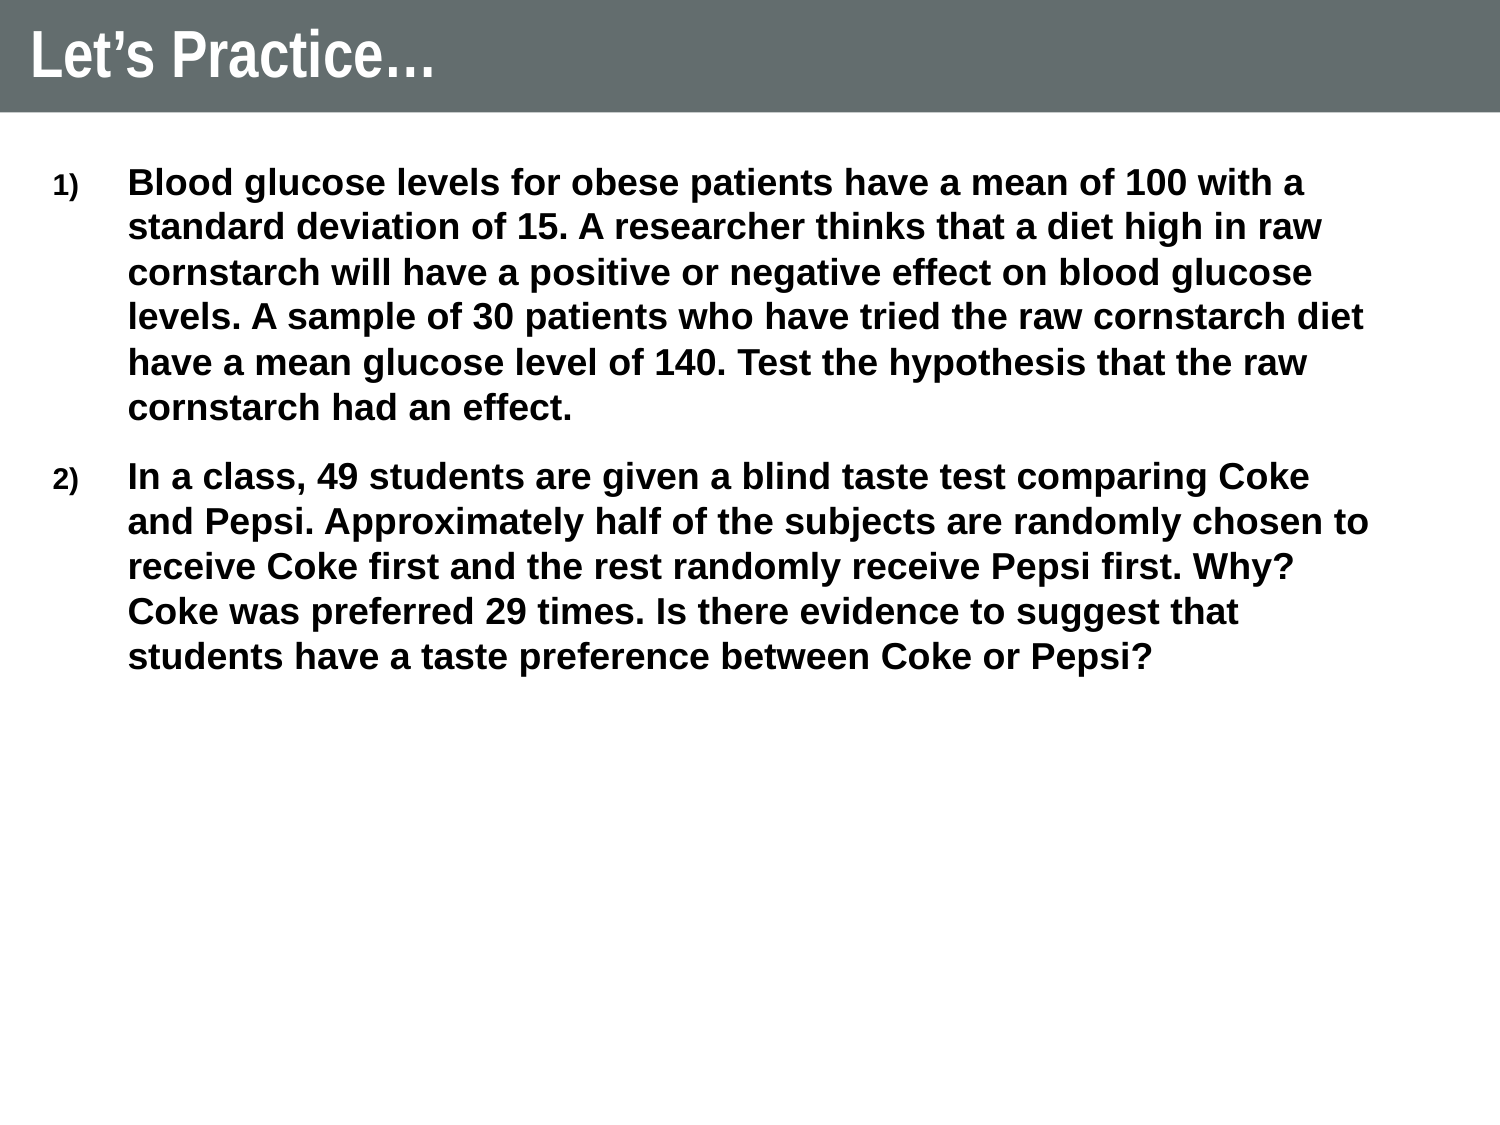

# Let’s Practice…
Blood glucose levels for obese patients have a mean of 100 with a standard deviation of 15. A researcher thinks that a diet high in raw cornstarch will have a positive or negative effect on blood glucose levels. A sample of 30 patients who have tried the raw cornstarch diet have a mean glucose level of 140. Test the hypothesis that the raw cornstarch had an effect.
In a class, 49 students are given a blind taste test comparing Coke and Pepsi. Approximately half of the subjects are randomly chosen to receive Coke first and the rest randomly receive Pepsi first. Why? Coke was preferred 29 times. Is there evidence to suggest that students have a taste preference between Coke or Pepsi?